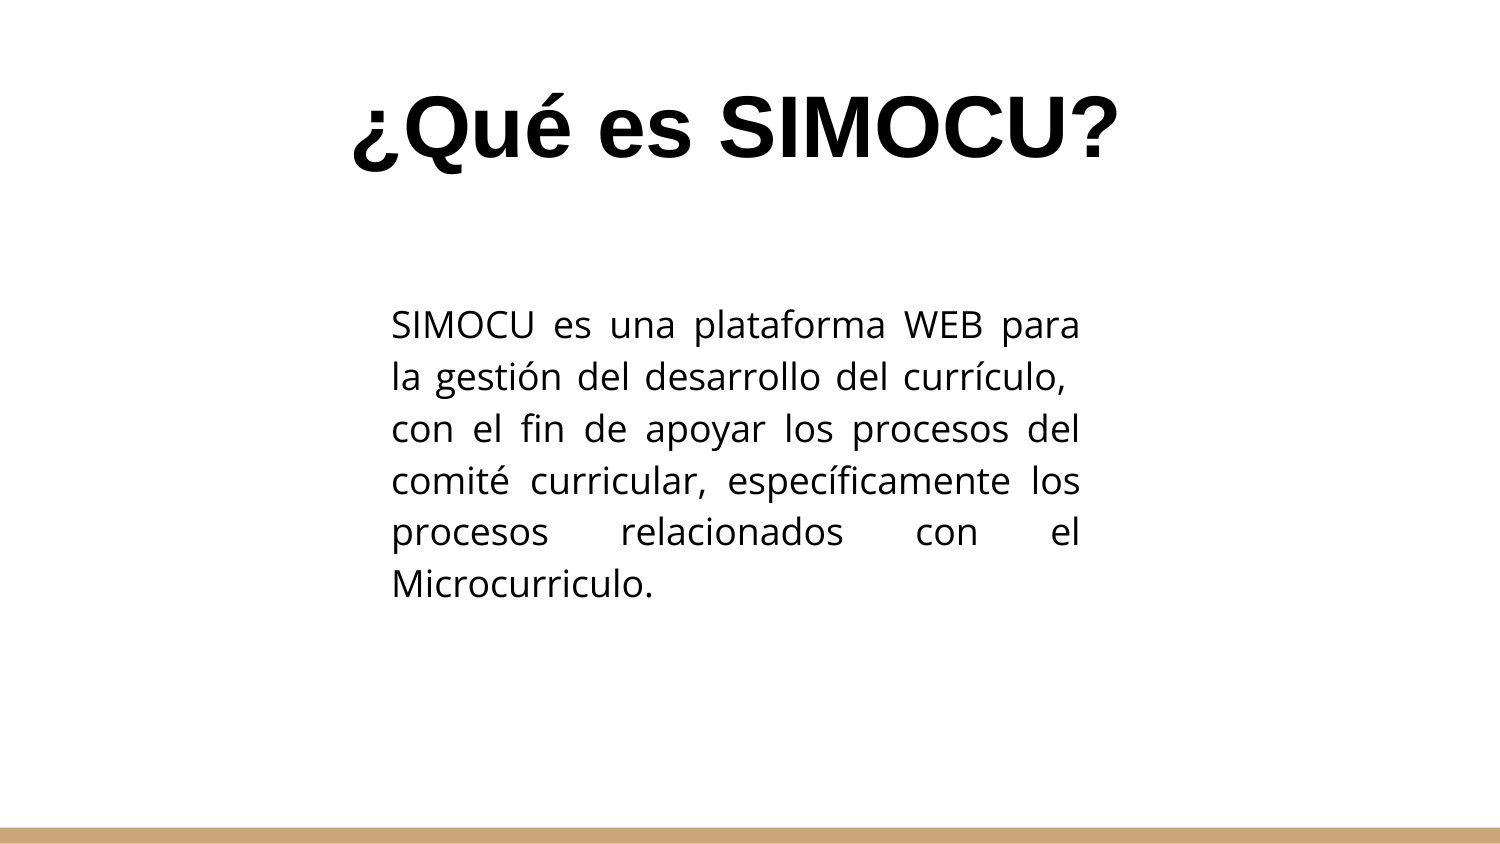

# ¿Qué es SIMOCU?
SIMOCU es una plataforma WEB para la gestión del desarrollo del currículo,  con el fin de apoyar los procesos del comité curricular, específicamente los procesos relacionados con el Microcurriculo.